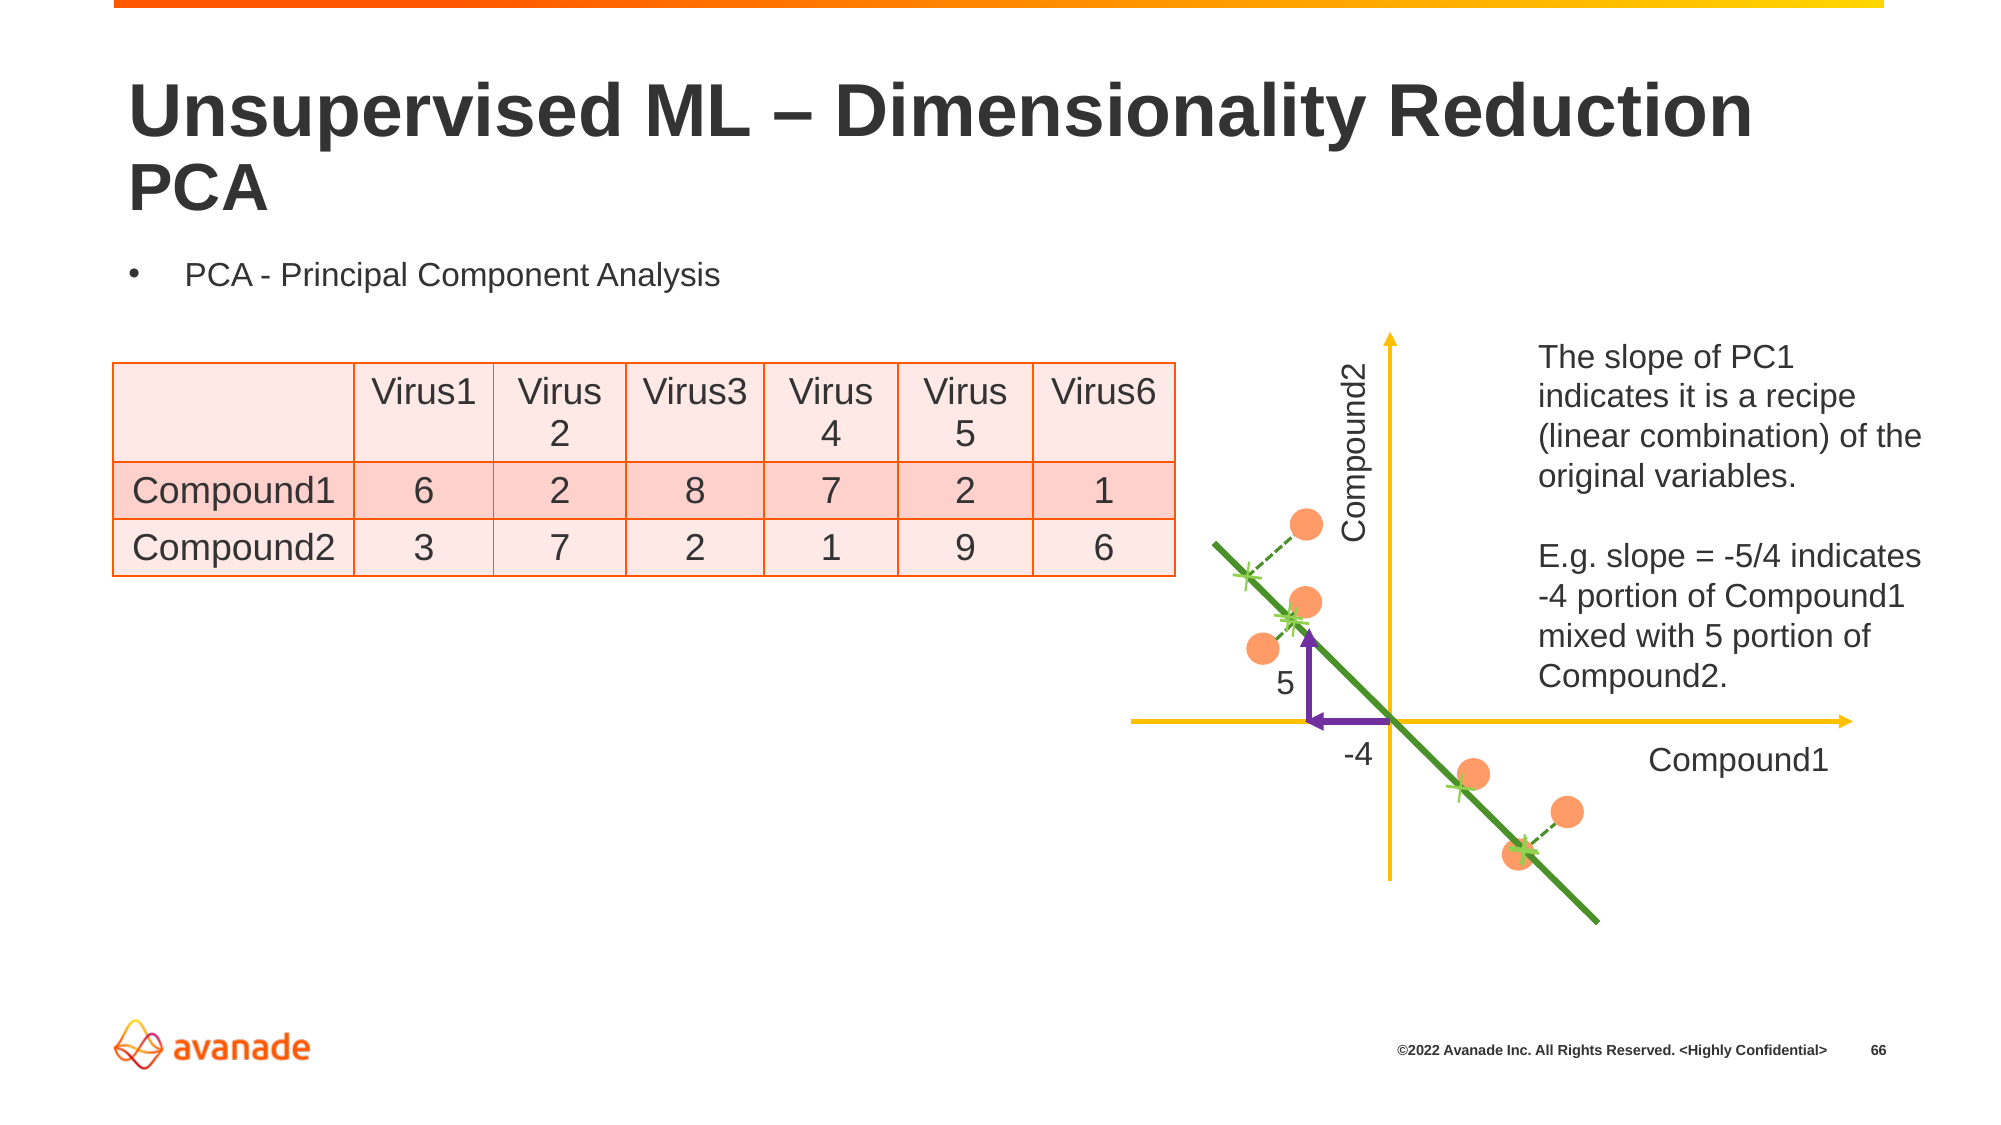

# Unsupervised ML – Dimensionality Reduction PCA
PCA - Principal Component Analysis
The slope of PC1 indicates it is a recipe (linear combination) of the original variables.

E.g. slope = -5/4 indicates -4 portion of Compound1 mixed with 5 portion of Compound2.
|  | Virus1 | Virus2 | Virus3 | Virus4 | Virus5 | Virus6 |
| --- | --- | --- | --- | --- | --- | --- |
| Compound1 | 6 | 2 | 8 | 7 | 2 | 1 |
| Compound2 | 3 | 7 | 2 | 1 | 9 | 6 |
Compound2

5
-4
Compound1